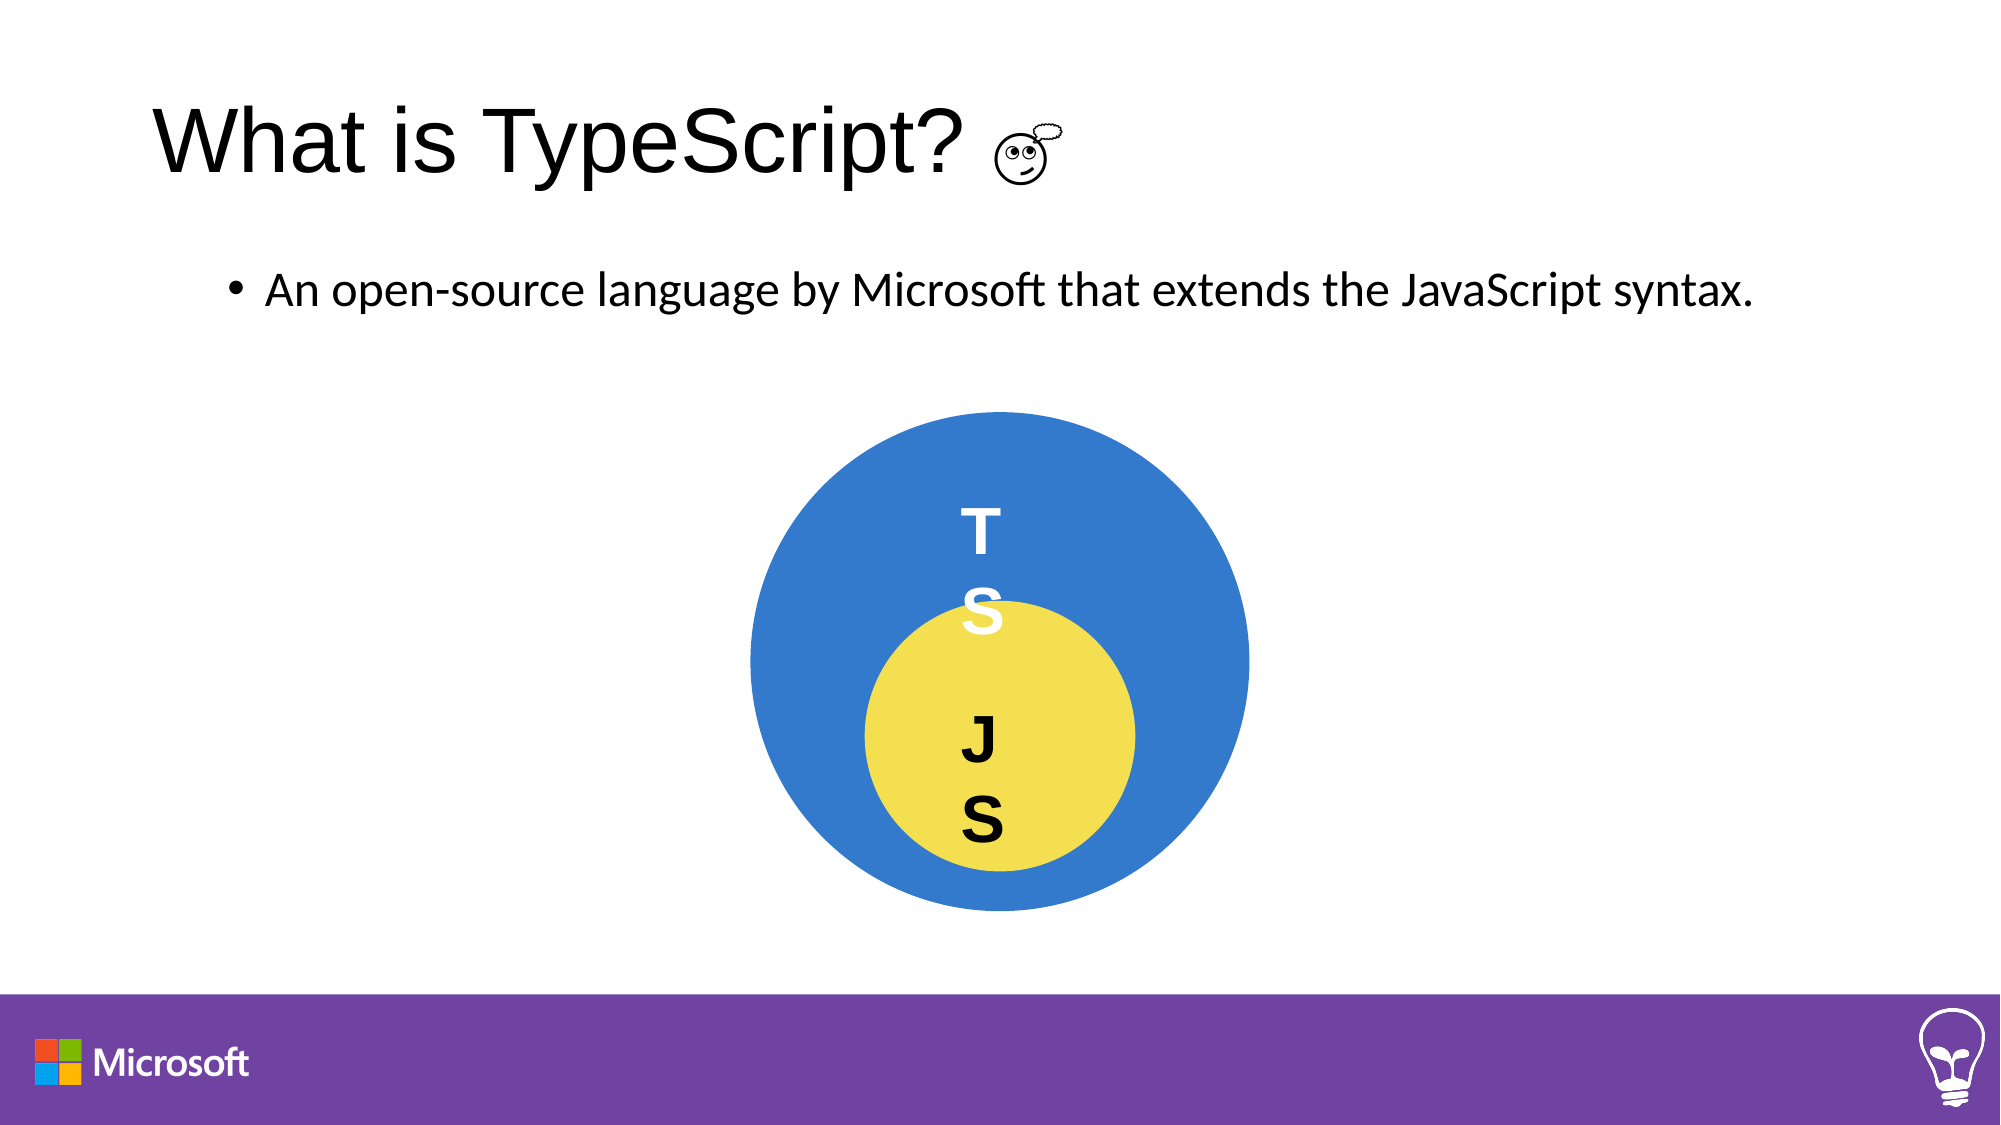

# What is TypeScript? 🤔
An open-source language by Microsoft that extends the JavaScript syntax.

TS

JS